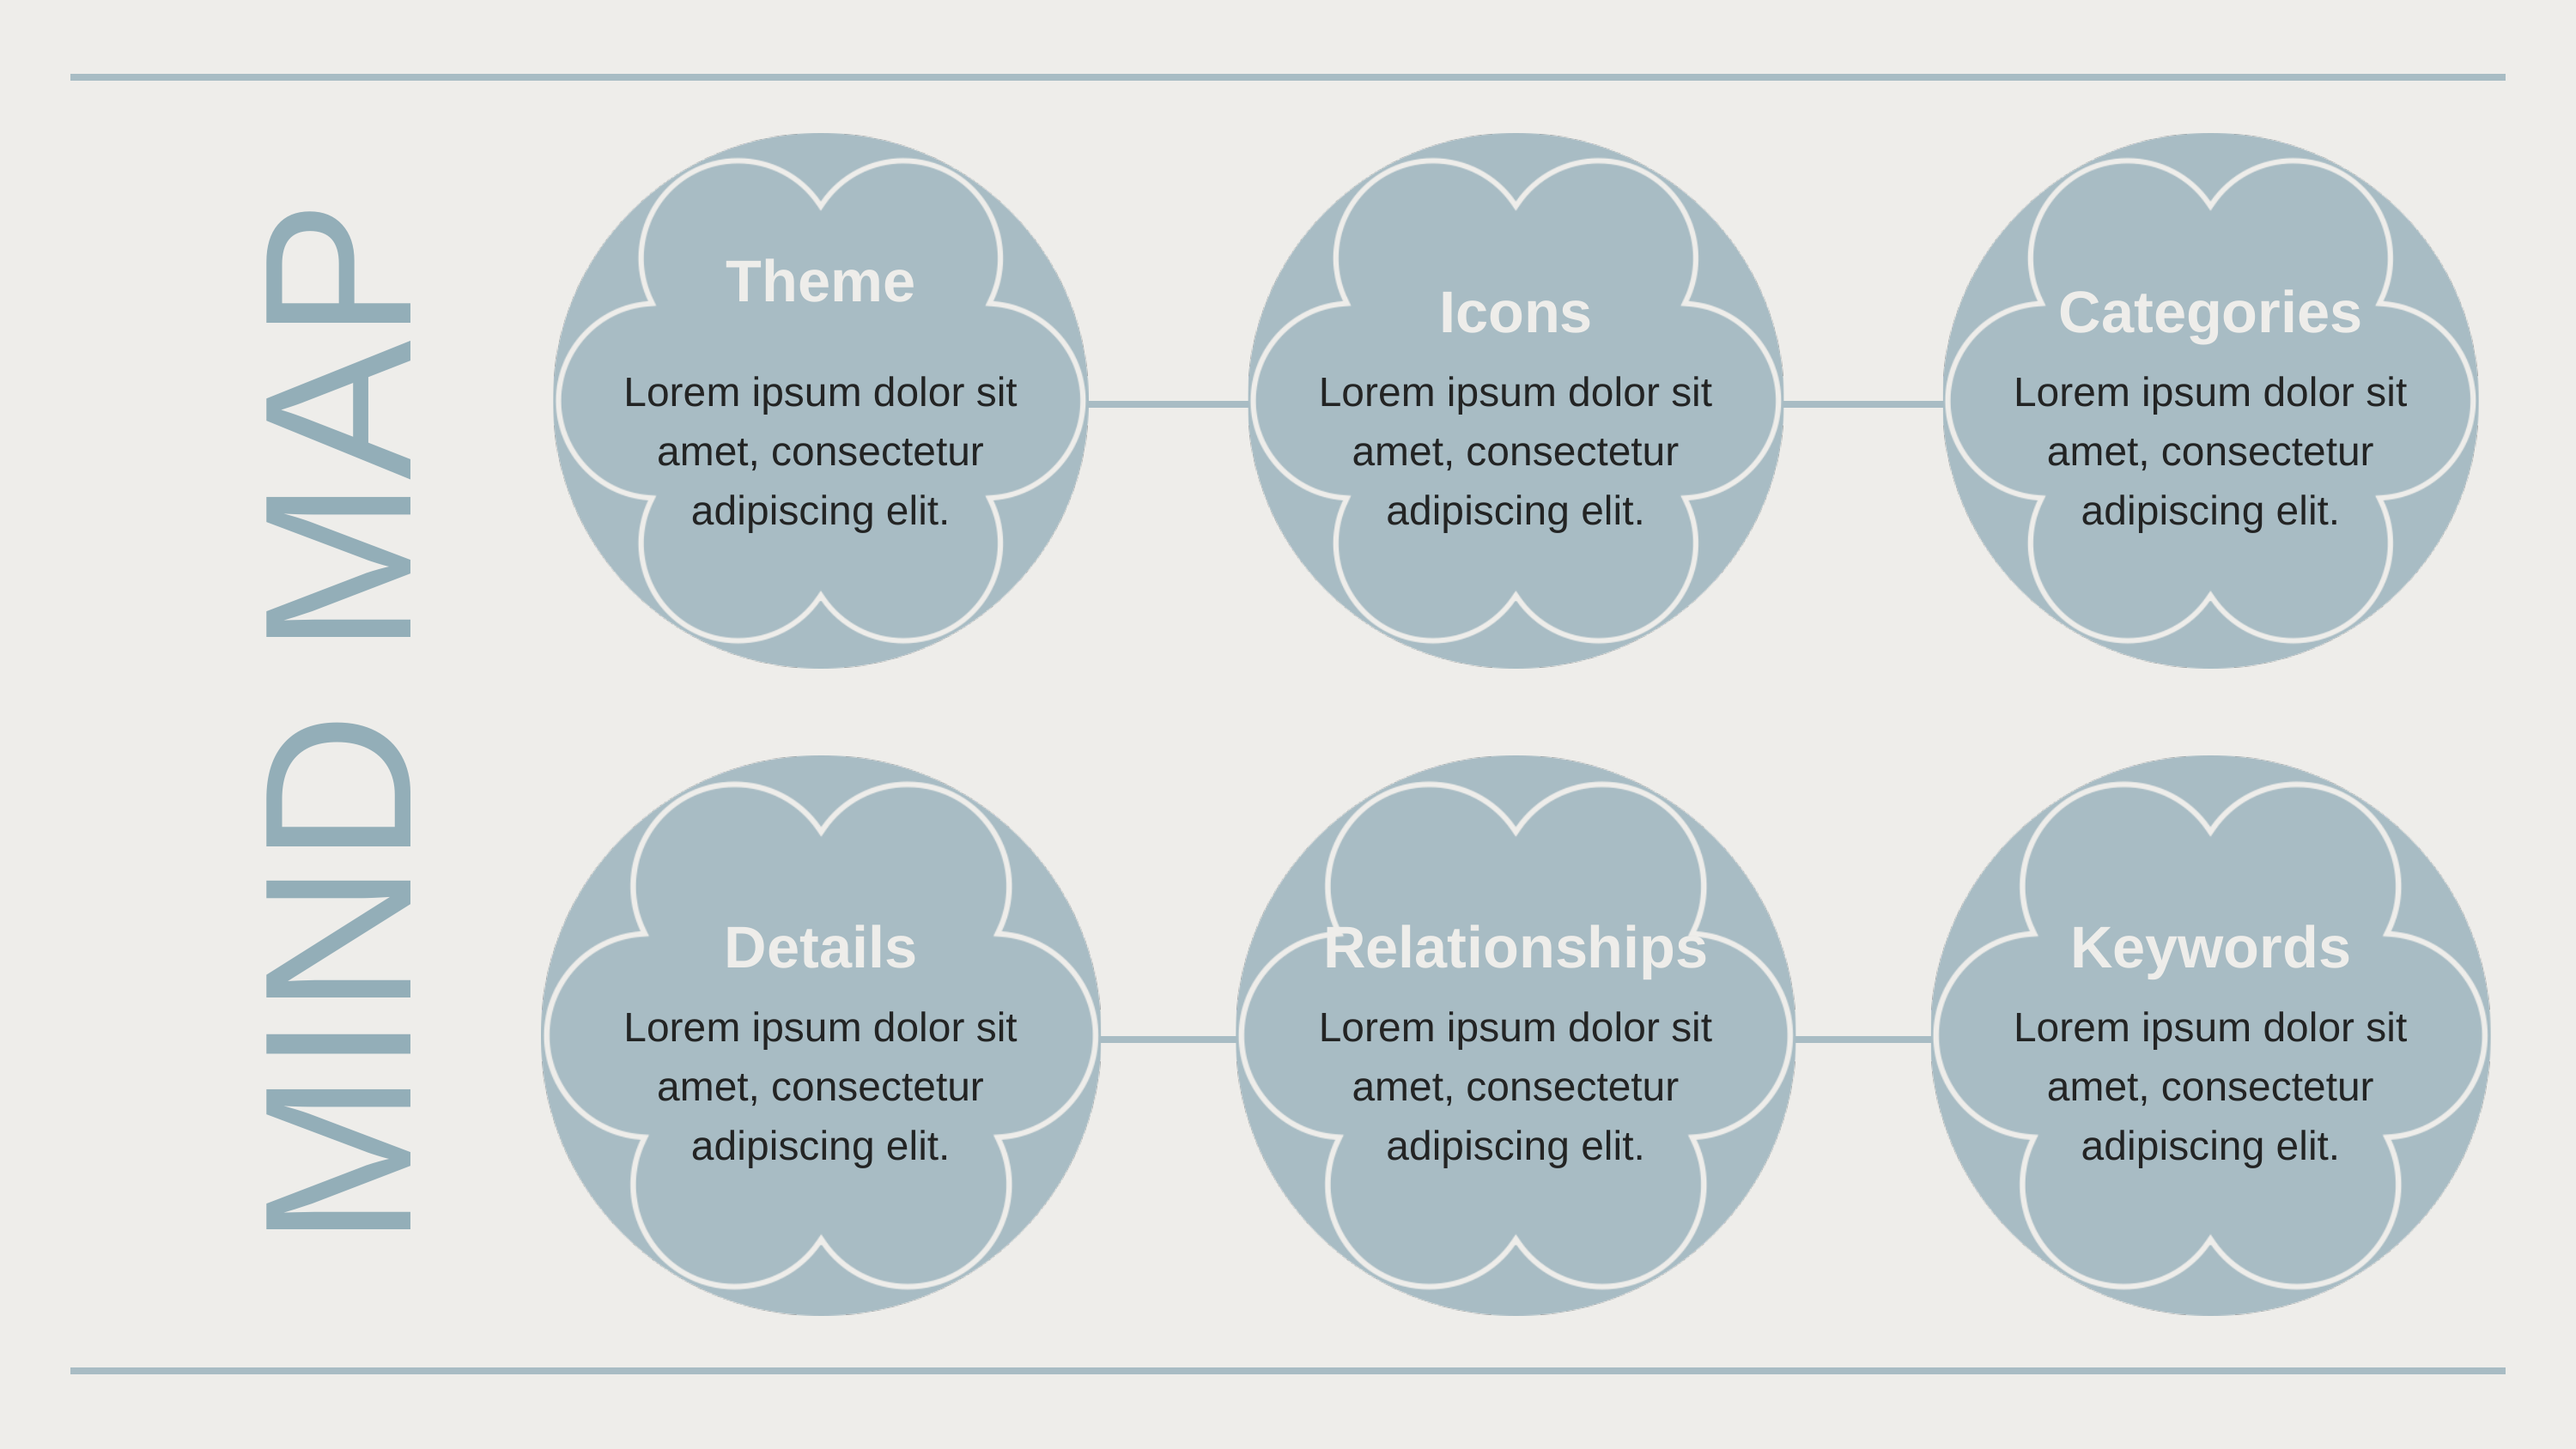

Theme
Icons
Categories
Lorem ipsum dolor sit amet, consectetur adipiscing elit.
Lorem ipsum dolor sit amet, consectetur adipiscing elit.
Lorem ipsum dolor sit amet, consectetur adipiscing elit.

MIND MAP

Details
Relationships
Keywords
Lorem ipsum dolor sit amet, consectetur adipiscing elit.
Lorem ipsum dolor sit amet, consectetur adipiscing elit.
Lorem ipsum dolor sit amet, consectetur adipiscing elit.